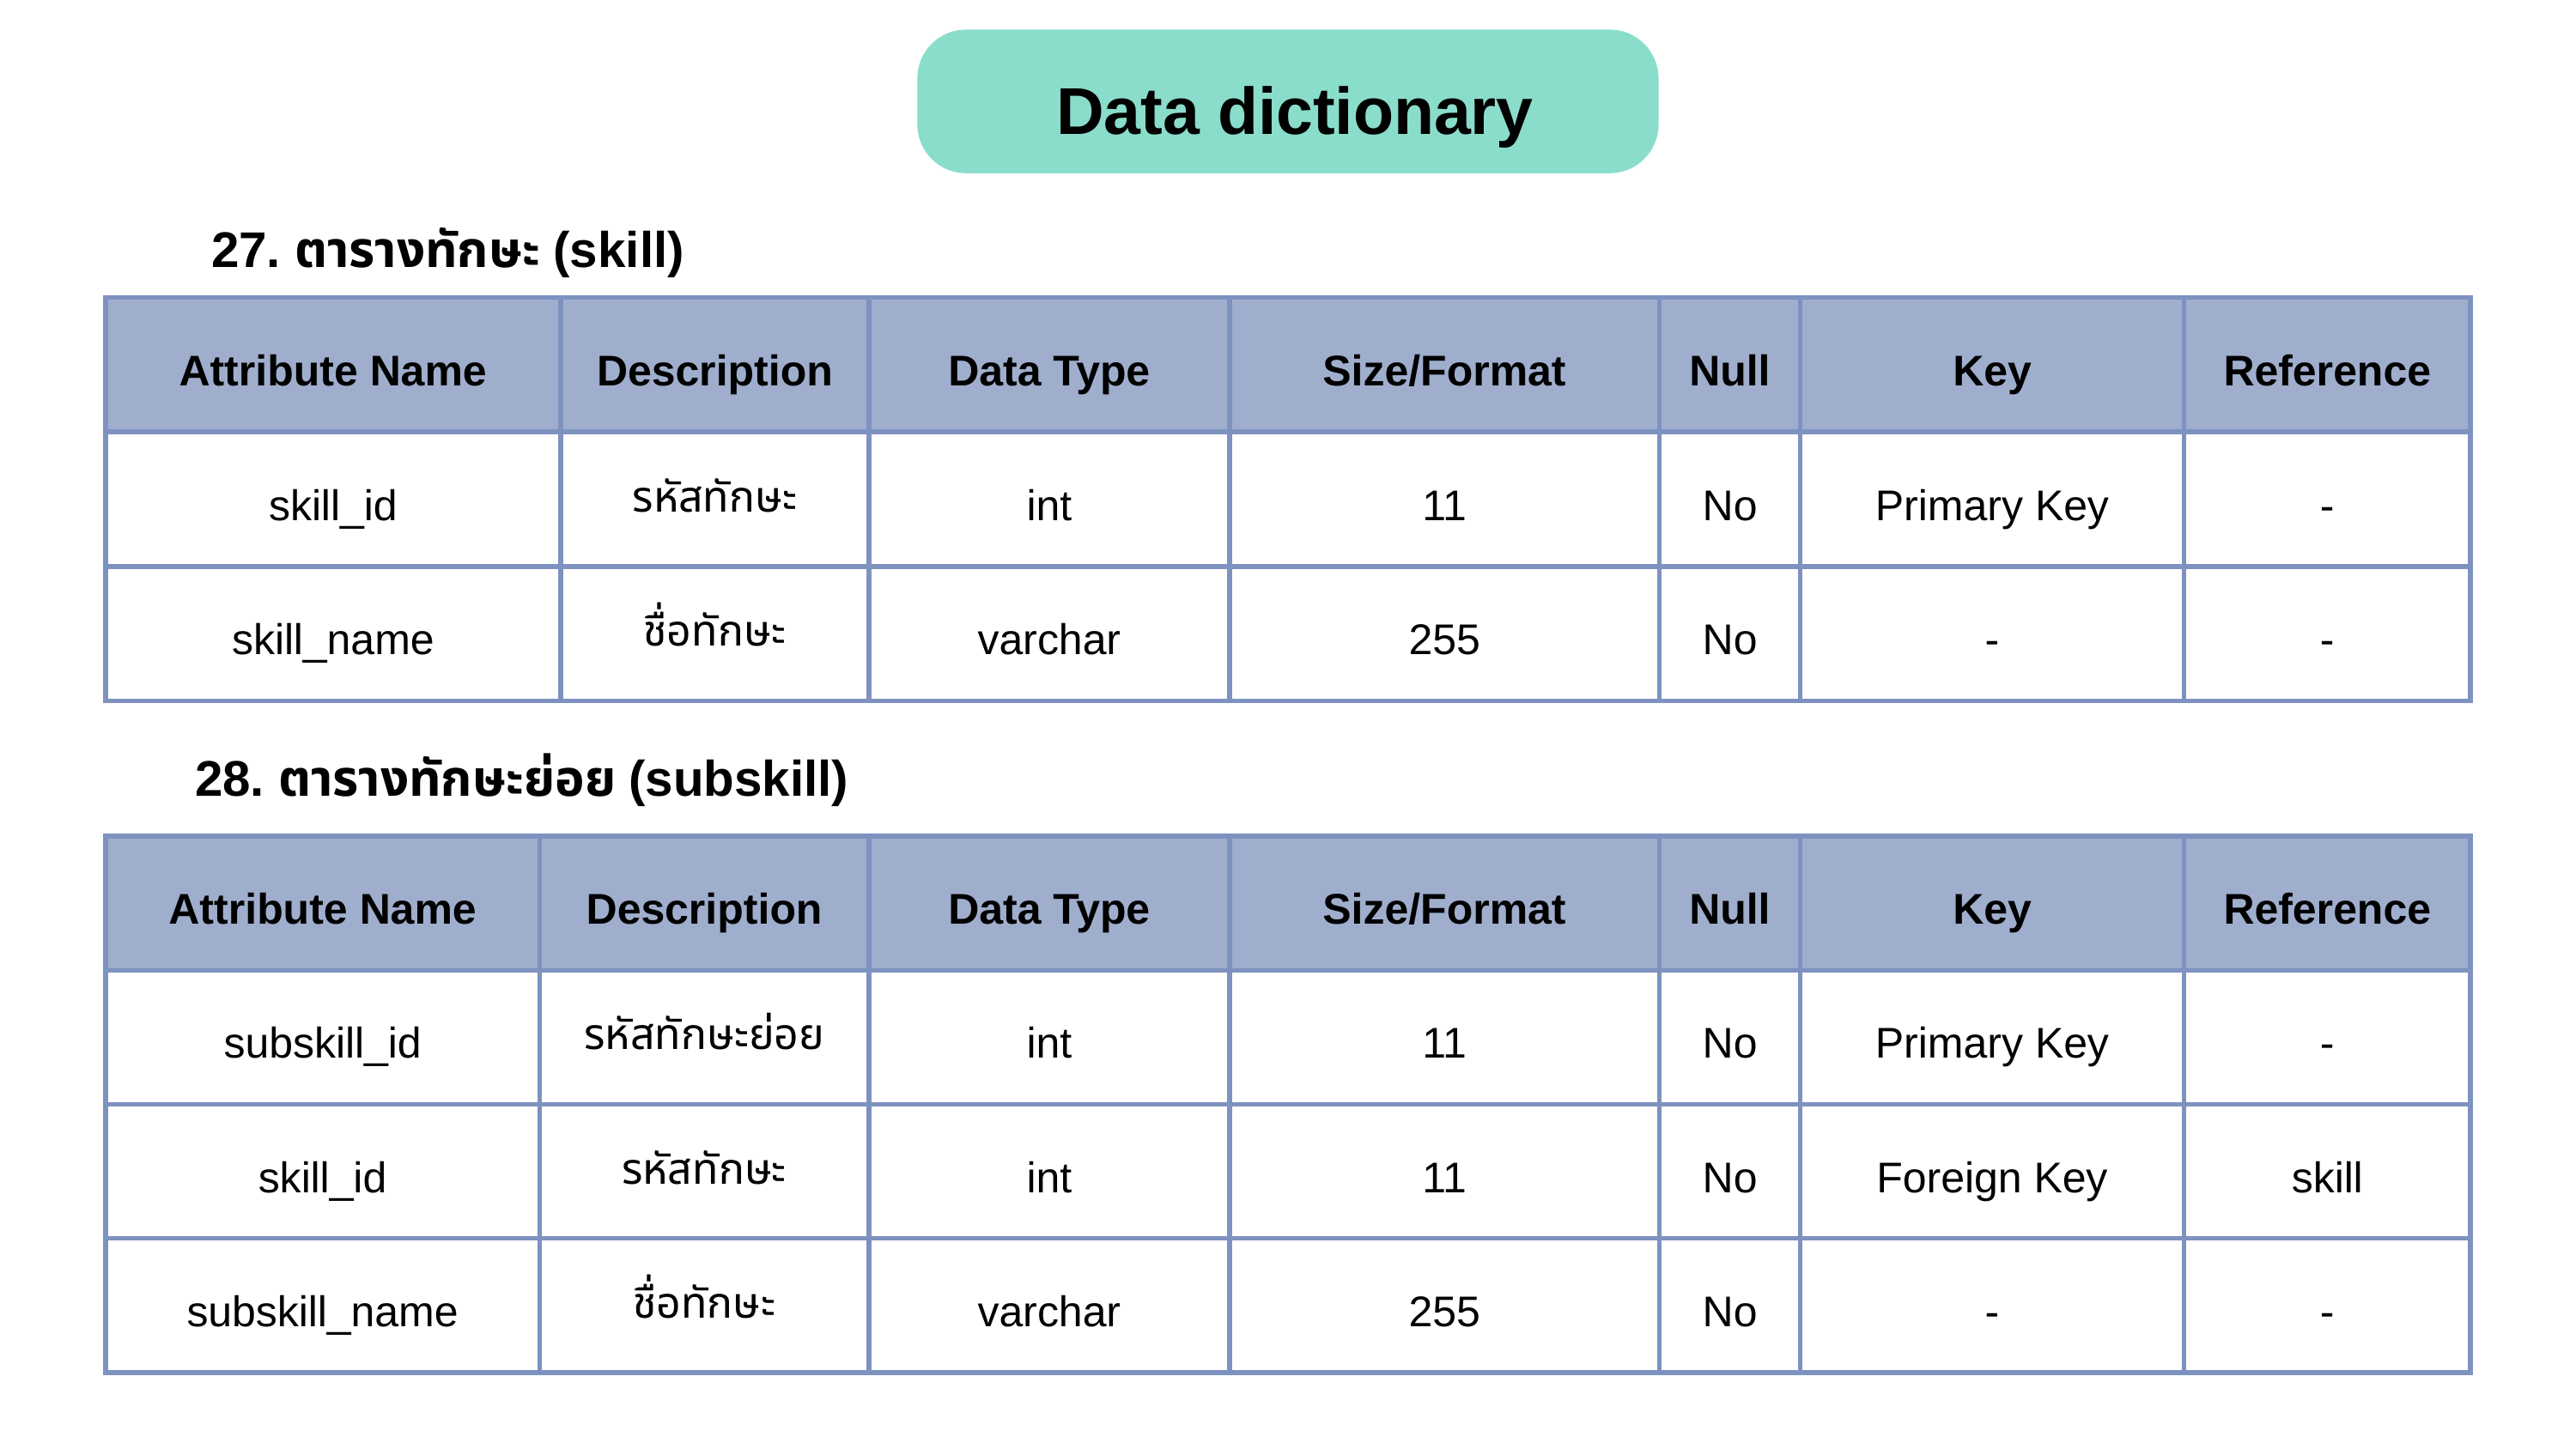

Data dictionary
27. ตารางทักษะ (skill)
| Attribute Name | Description | Data Type | Size/Format | Null | Key | Reference |
| --- | --- | --- | --- | --- | --- | --- |
| skill\_id | รหัสทักษะ | int | 11 | No | Primary Key | - |
| skill\_name | ชื่อทักษะ | varchar | 255 | No | - | - |
28. ตารางทักษะย่อย (subskill)
| Attribute Name | Description | Data Type | Size/Format | Null | Key | Reference |
| --- | --- | --- | --- | --- | --- | --- |
| subskill\_id | รหัสทักษะย่อย | int | 11 | No | Primary Key | - |
| skill\_id | รหัสทักษะ | int | 11 | No | Foreign Key | skill |
| subskill\_name | ชื่อทักษะ | varchar | 255 | No | - | - |